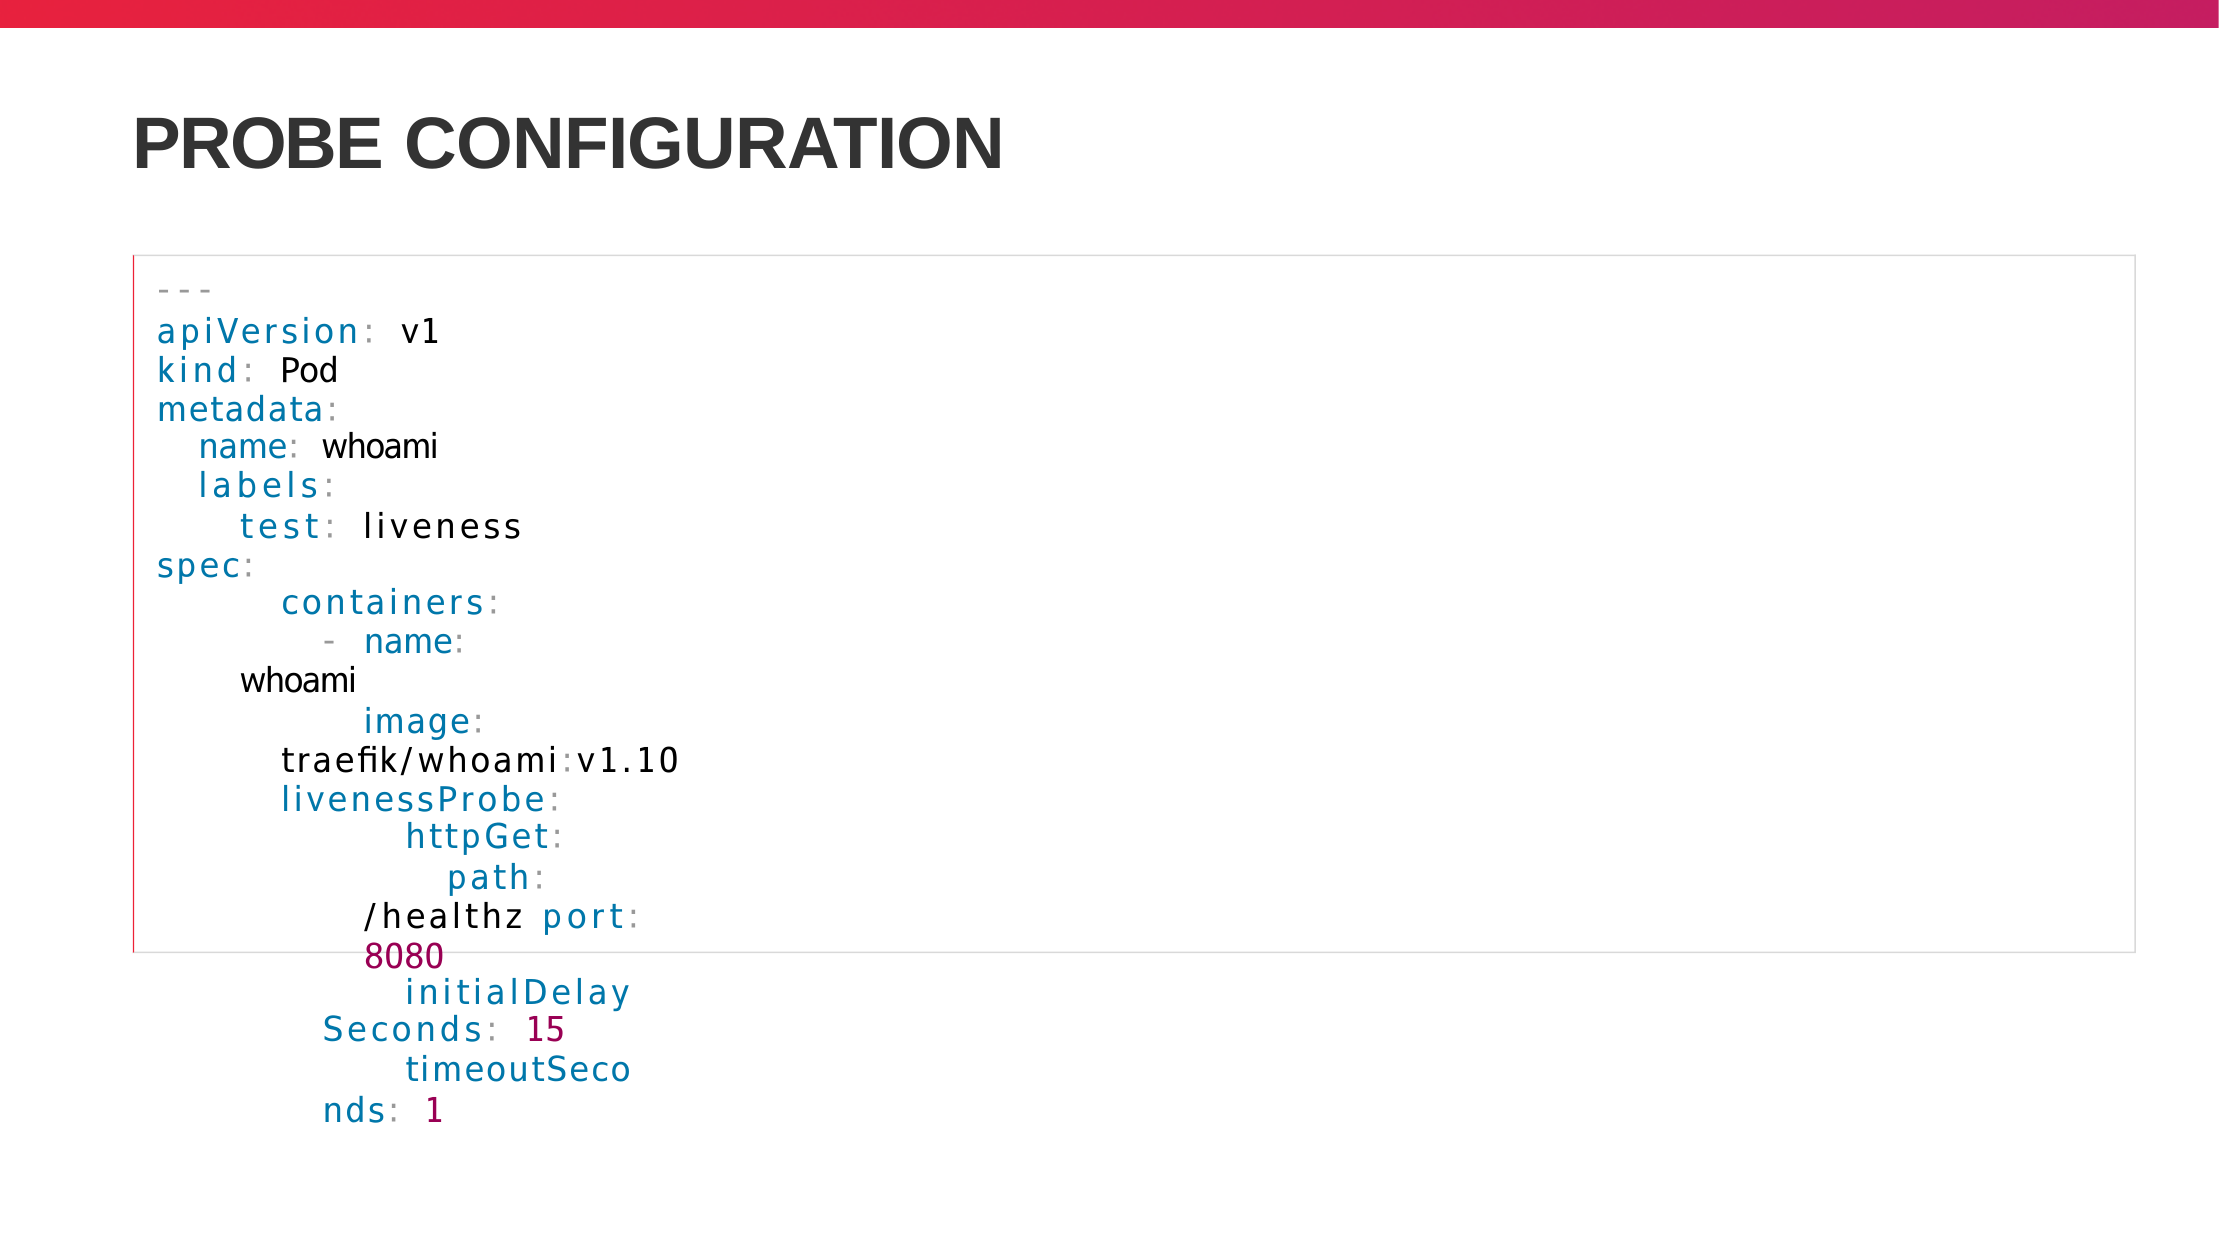

# PROBE CONFIGURATION
---
apiVersion:  v1 kind: Pod metadata:
name: whoami
labels:
test: liveness spec:
containers:
- name: whoami
image: traefik/whoami:v1.10 livenessProbe:
httpGet:
path: /healthz port: 8080
initialDelaySeconds:  15
timeoutSeconds: 1